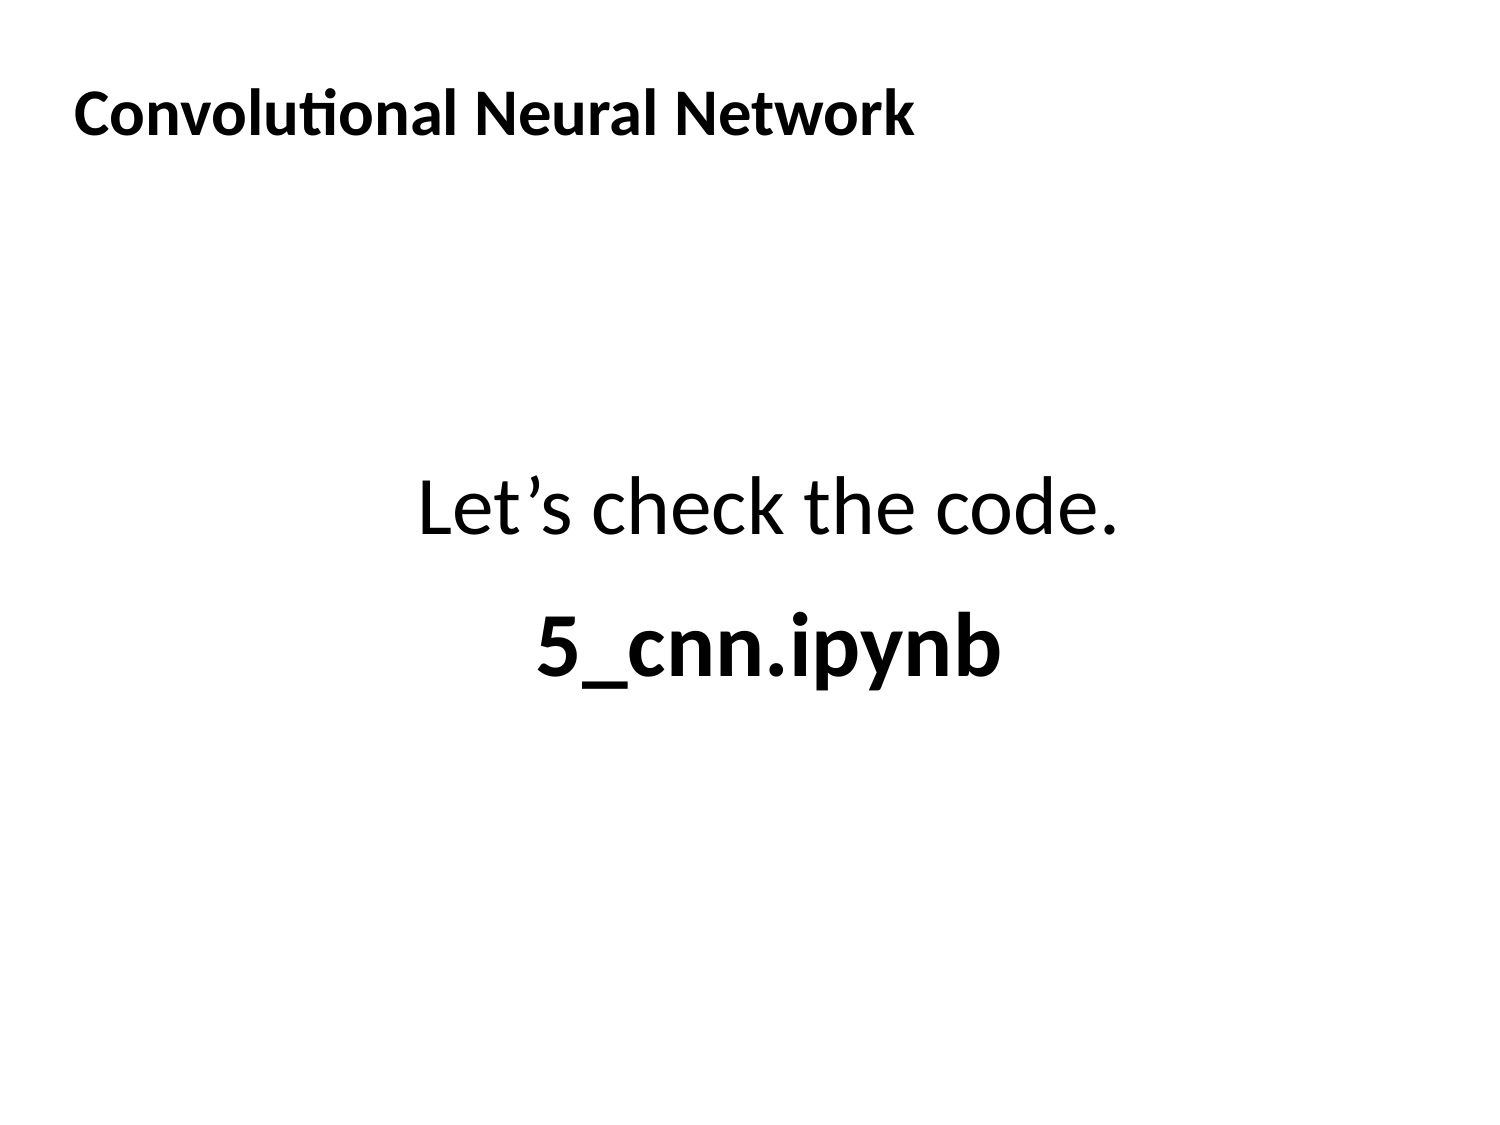

Convolutional Neural Network
Let’s check the code.
5_cnn.ipynb